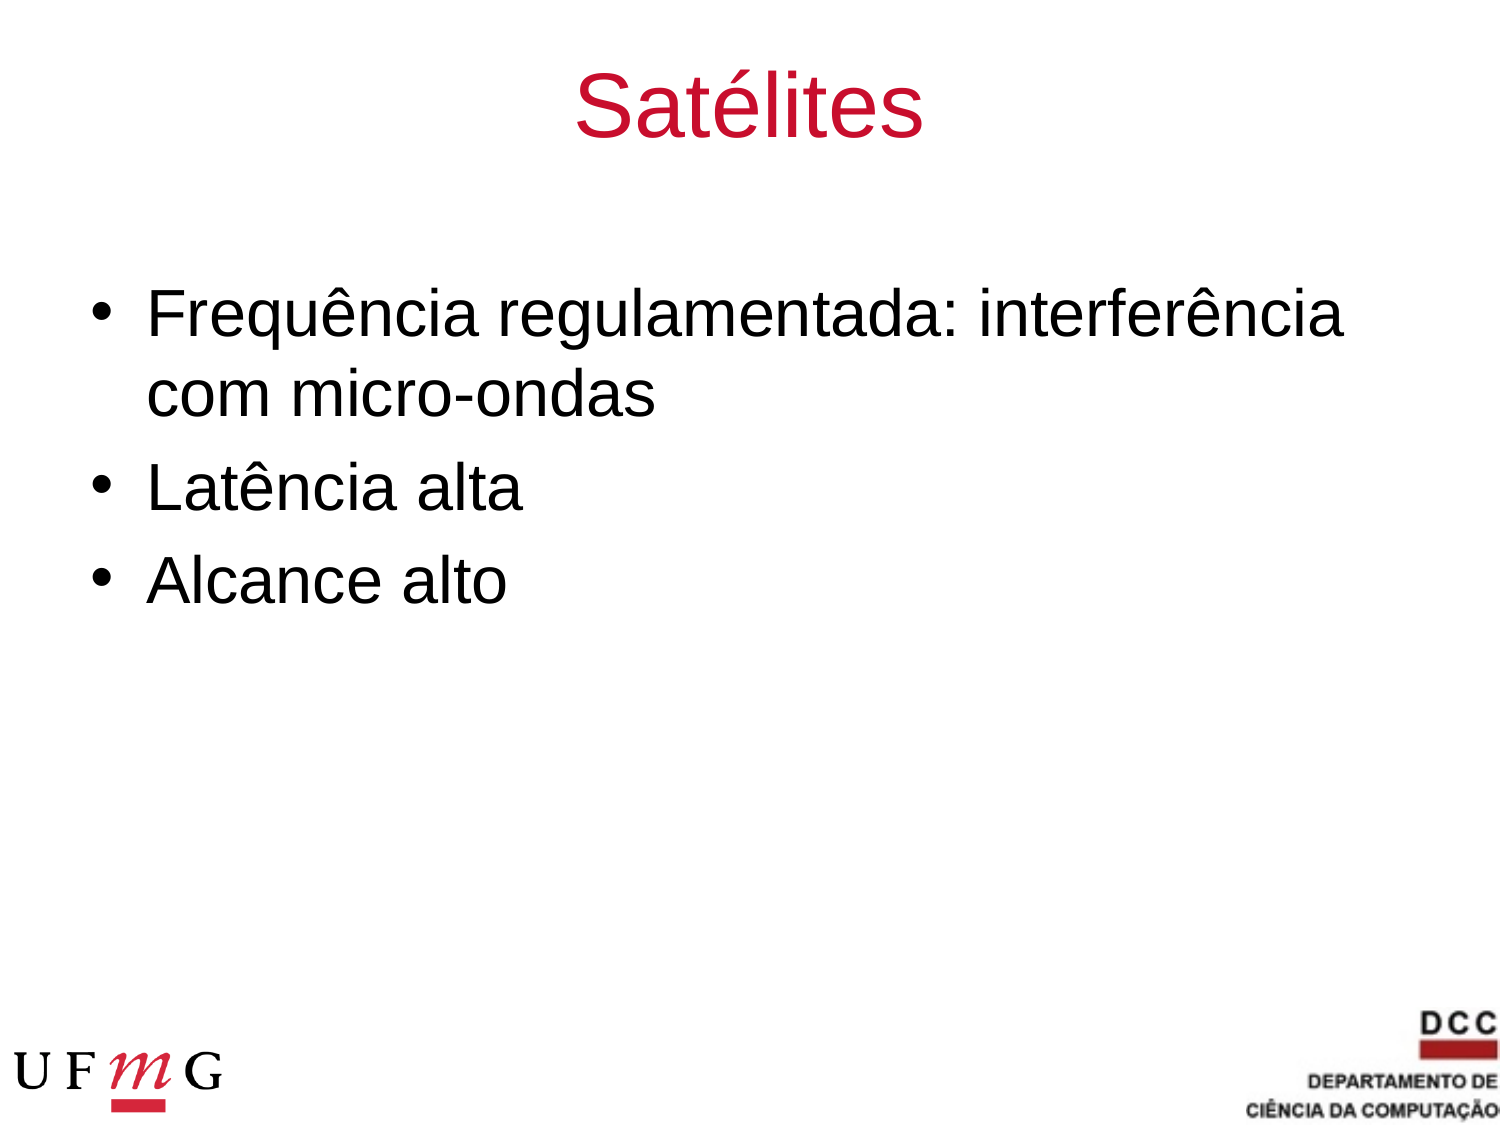

# Satélites
Frequência regulamentada: interferência com micro-ondas
Latência alta
Alcance alto